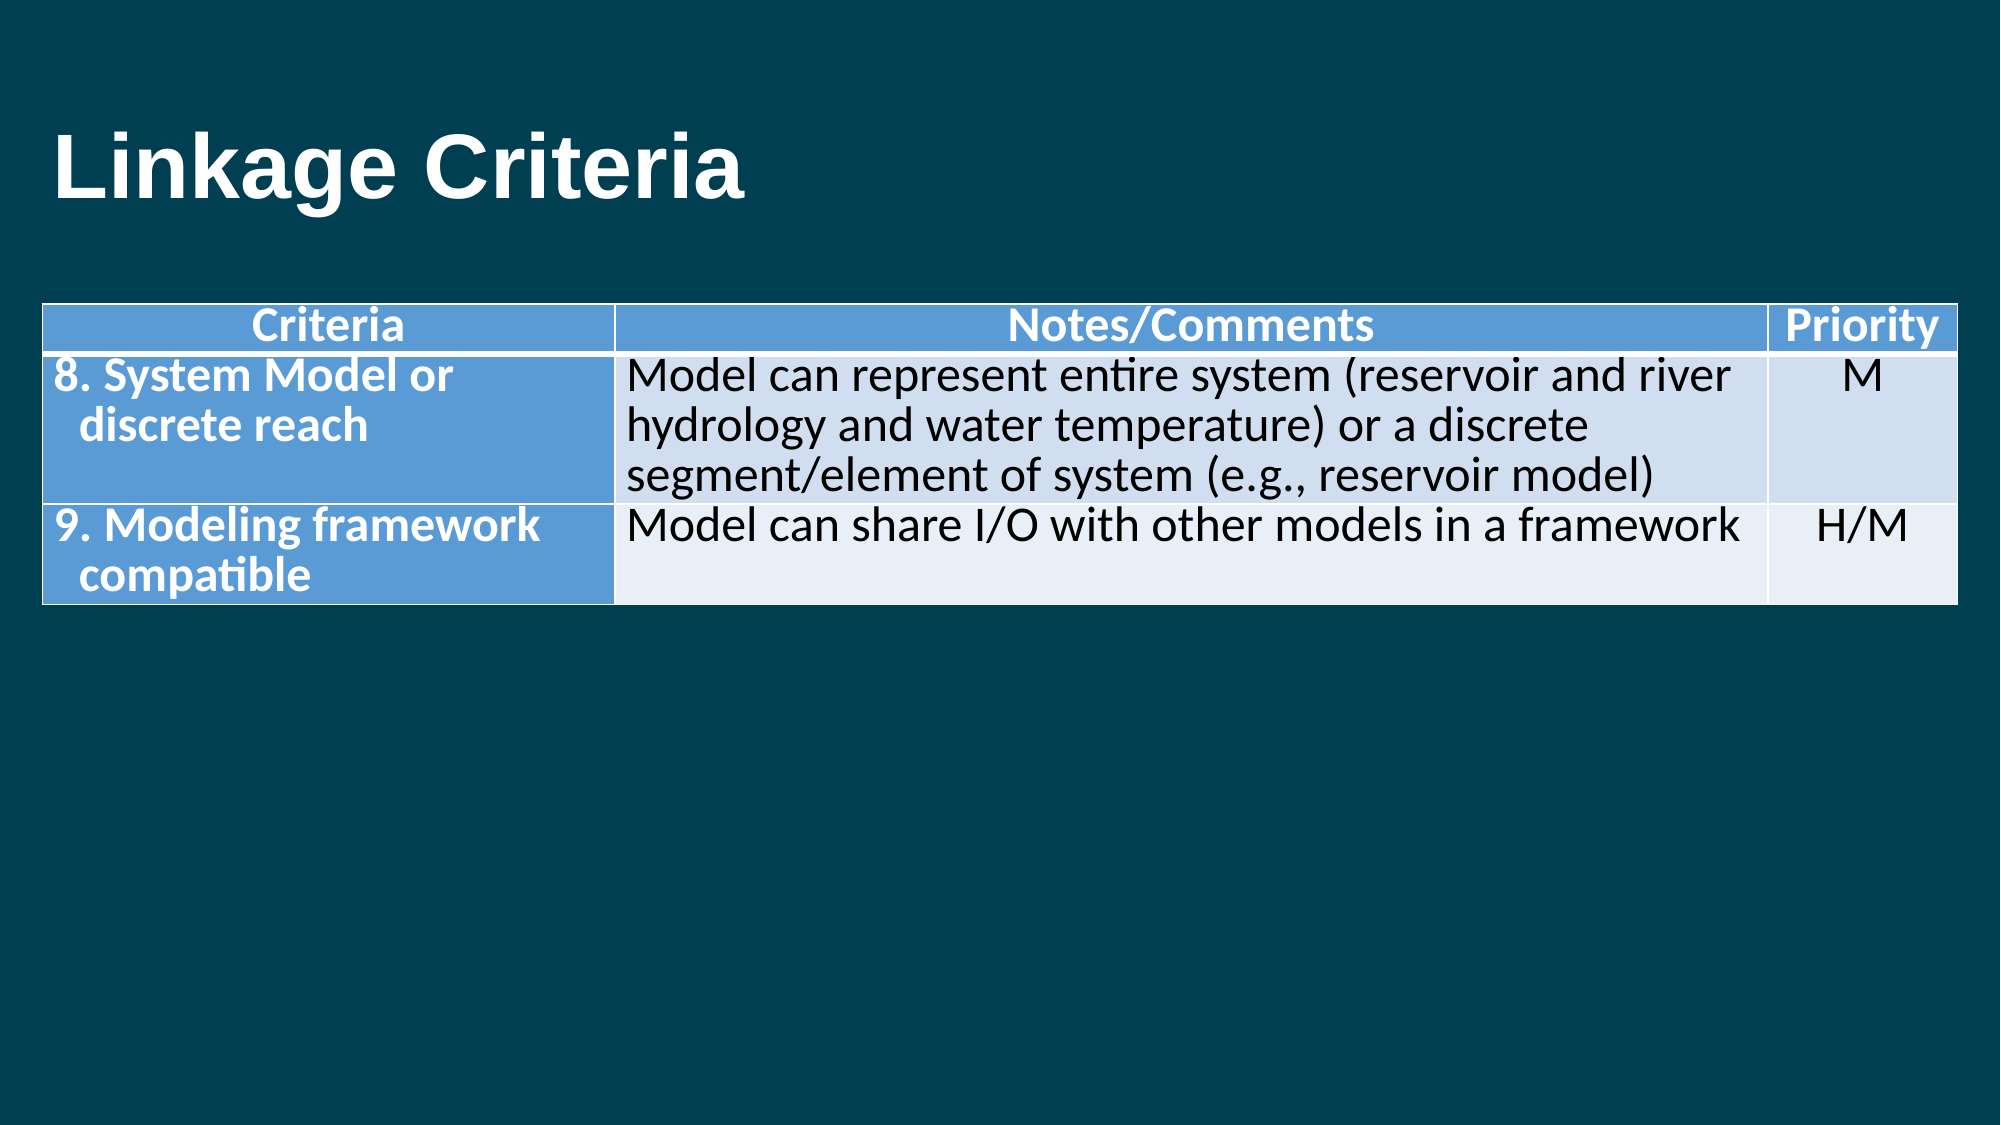

# Linkage Criteria
| Criteria | Notes/Comments | Priority |
| --- | --- | --- |
| 8. System Model or discrete reach | Model can represent entire system (reservoir and river hydrology and water temperature) or a discrete segment/element of system (e.g., reservoir model) | M |
| 9. Modeling framework compatible | Model can share I/O with other models in a framework | H/M |